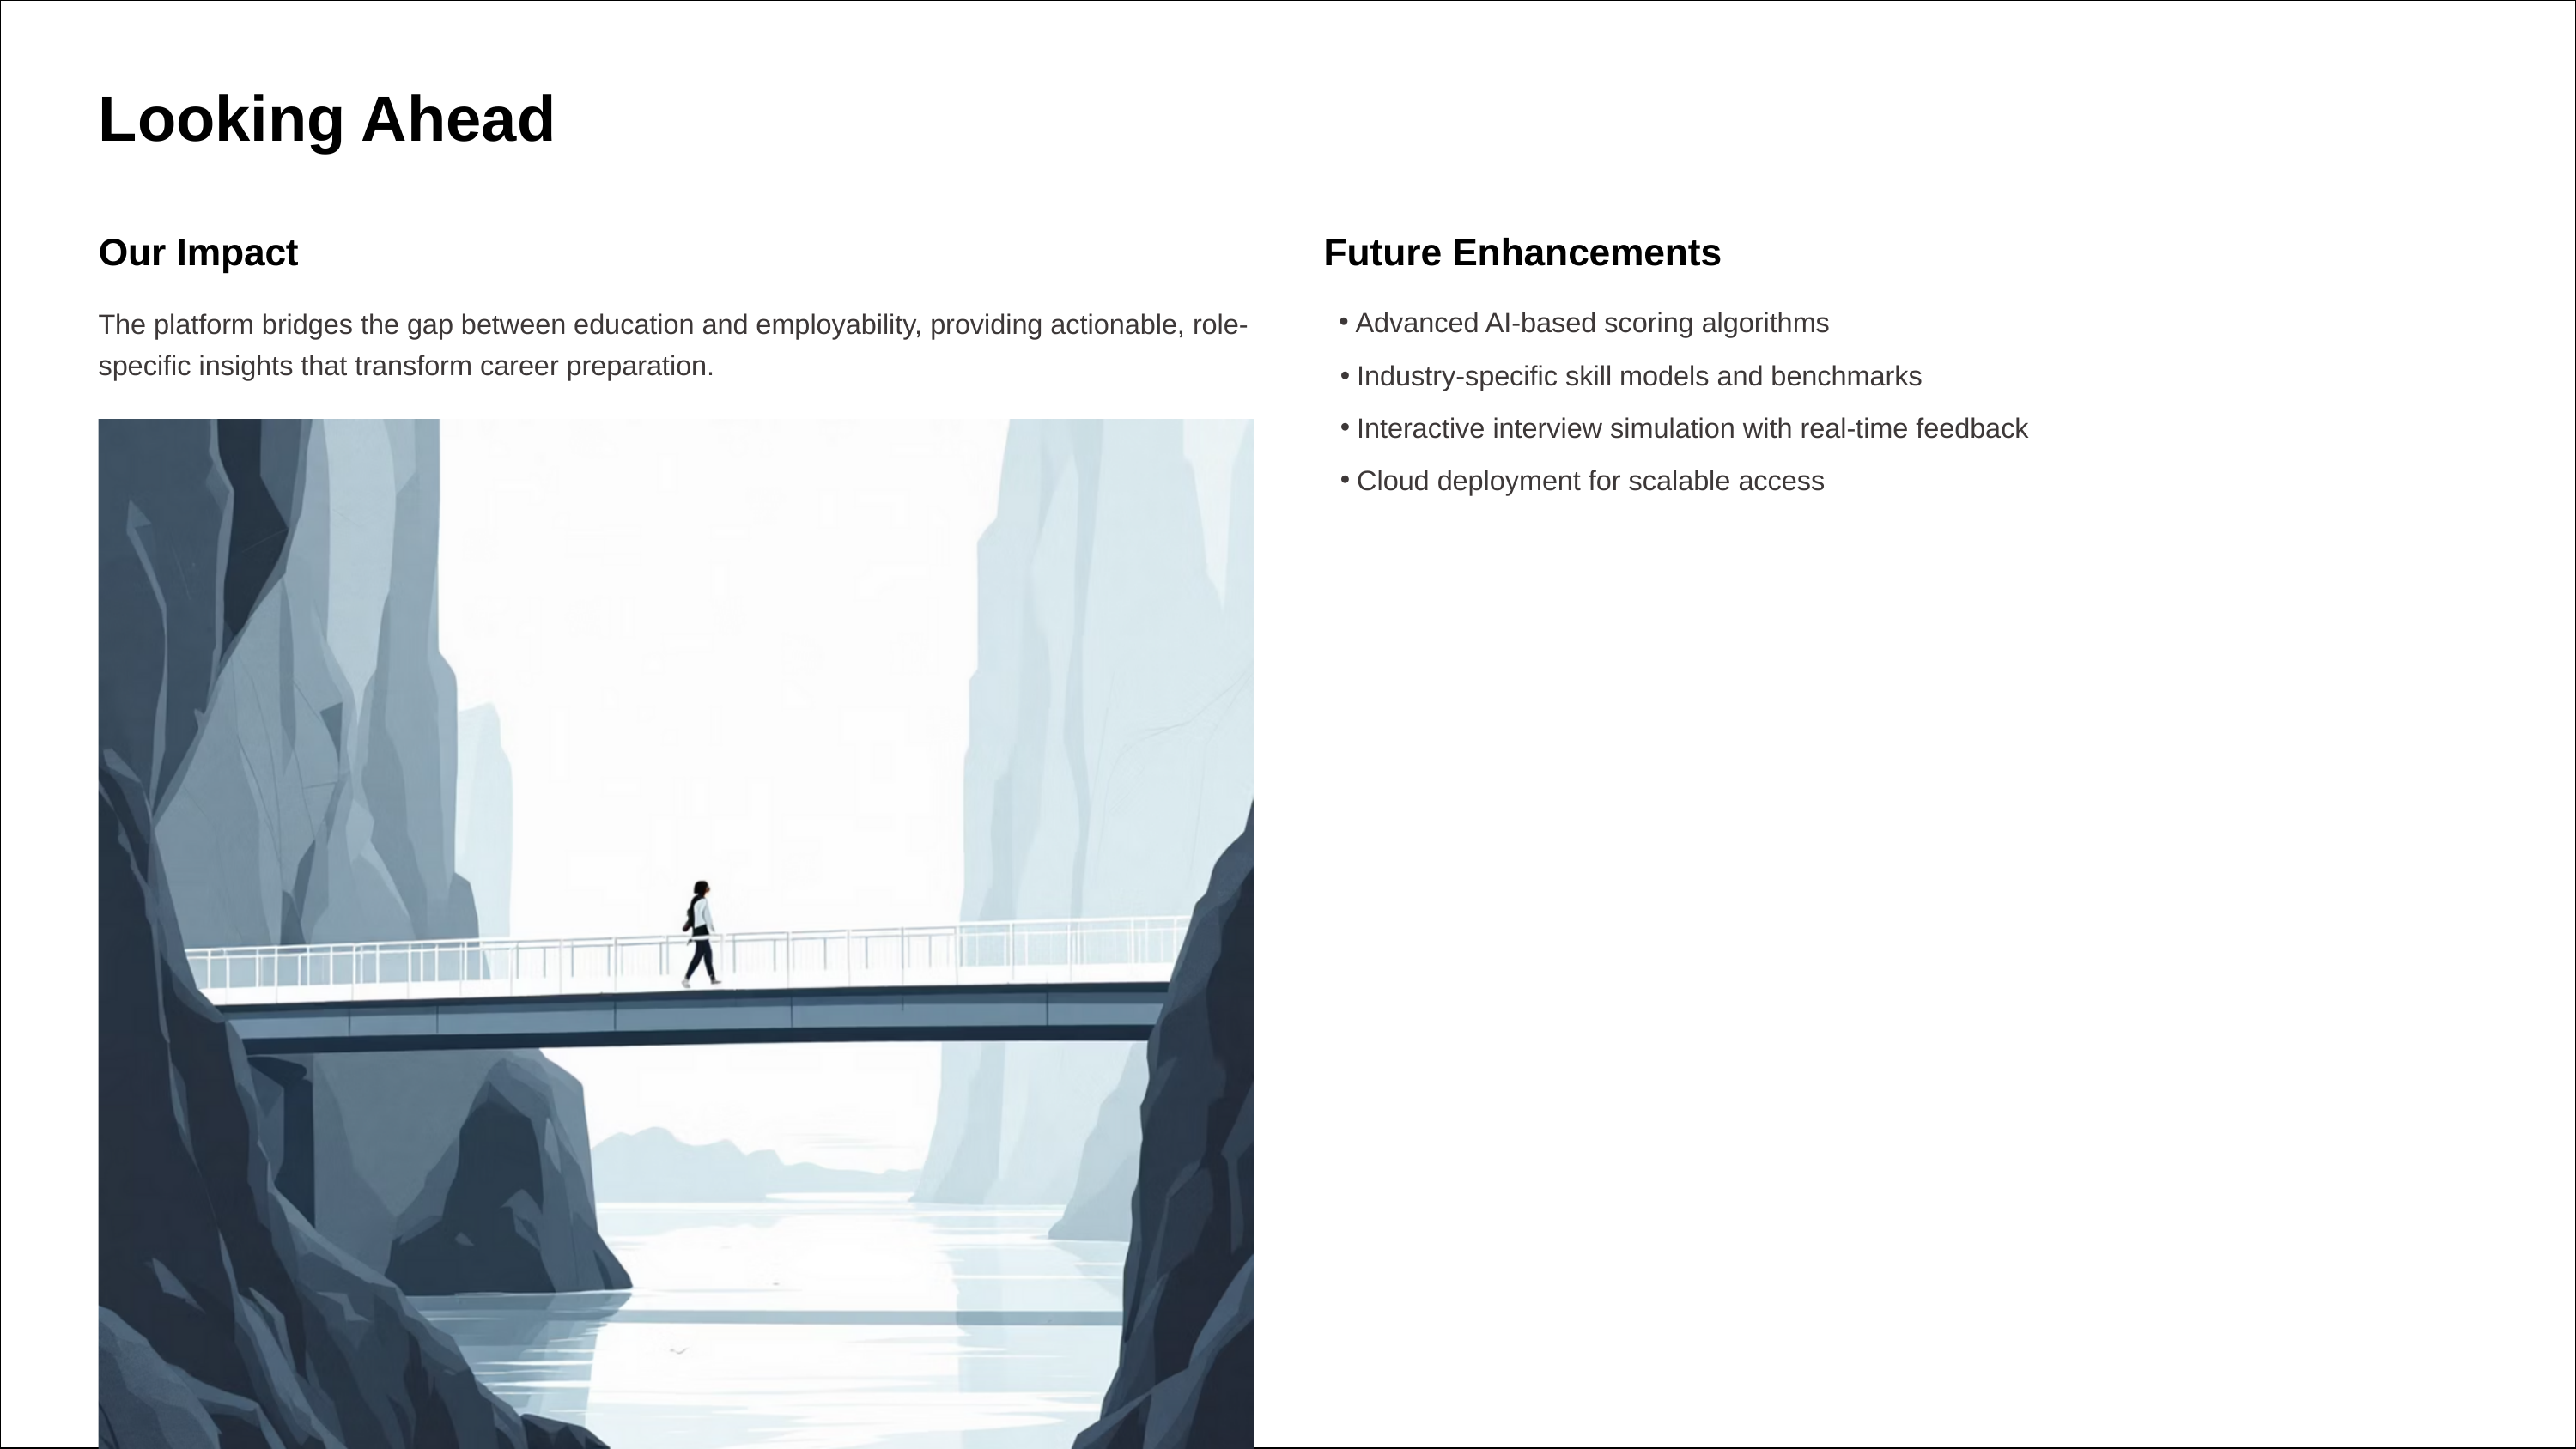

Looking Ahead
Our Impact
Future Enhancements
Advanced AI-based scoring algorithms
The platform bridges the gap between education and employability, providing actionable, role-specific insights that transform career preparation.
Industry-specific skill models and benchmarks
Interactive interview simulation with real-time feedback

Cloud deployment for scalable access